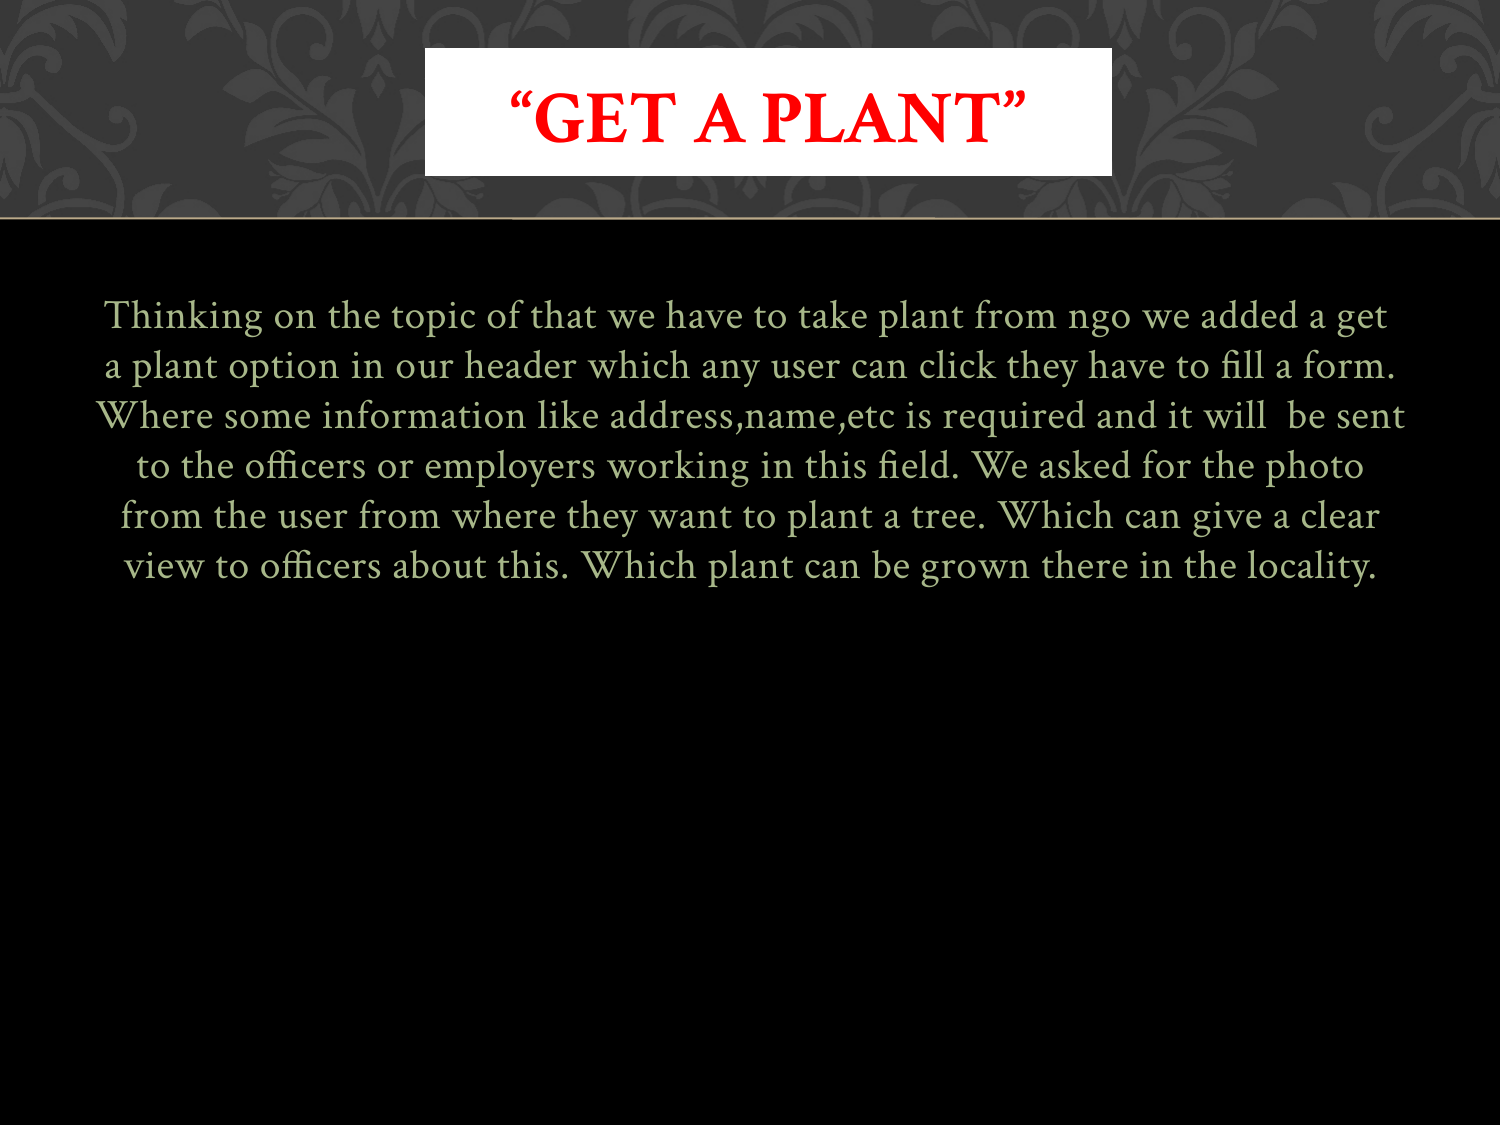

# “get a plant”
Thinking on the topic of that we have to take plant from ngo we added a get  a plant option in our header which any user can click they have to fill a form. Where some information like address,name,etc is required and it will  be sent to the officers or employers working in this field. We asked for the photo from the user from where they want to plant a tree. Which can give a clear view to officers about this. Which plant can be grown there in the locality.